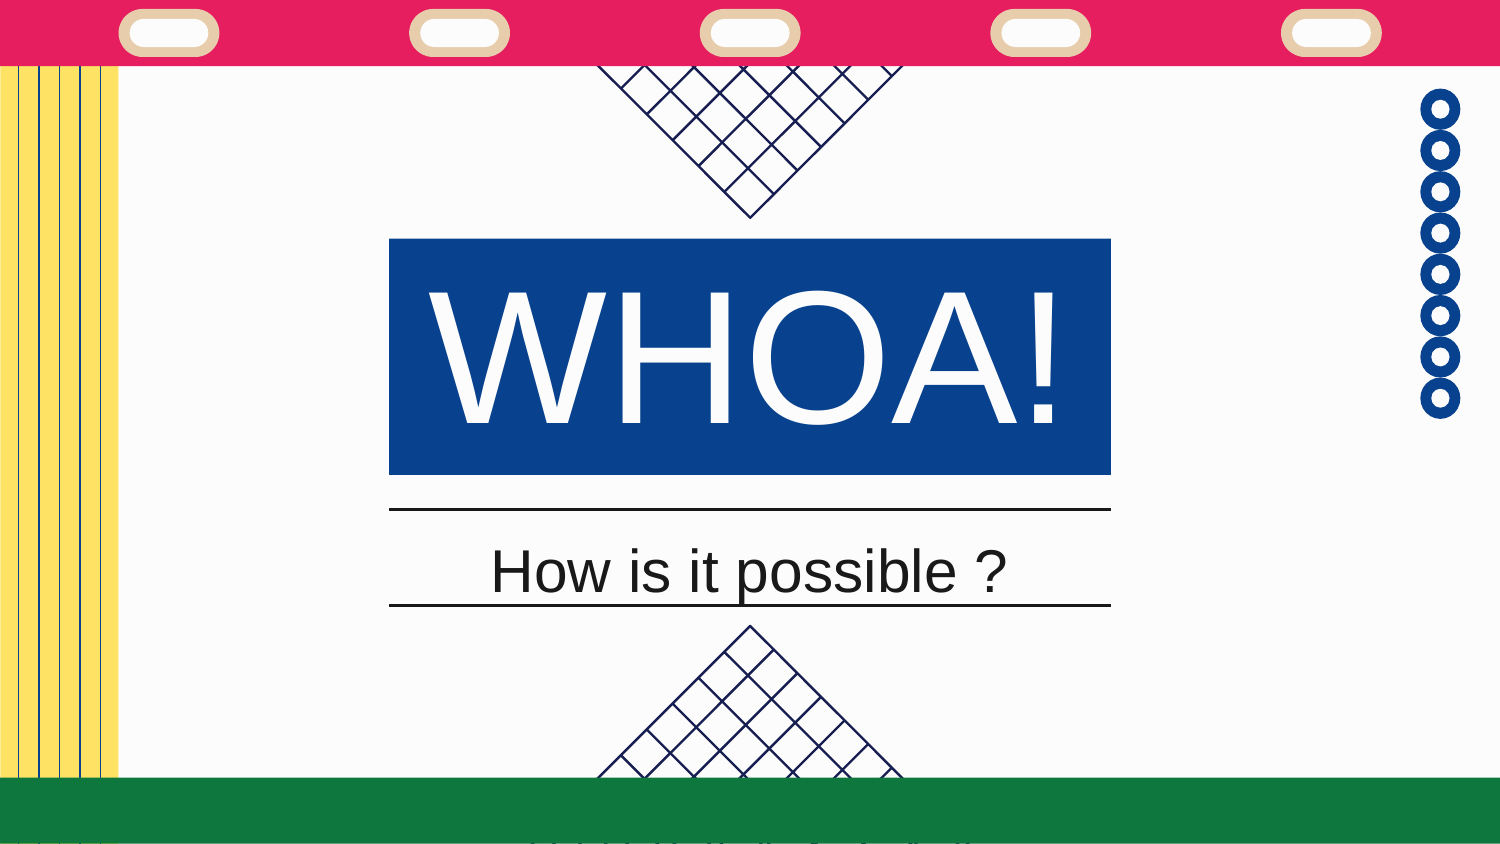

# WHOA!
How is it possible ?